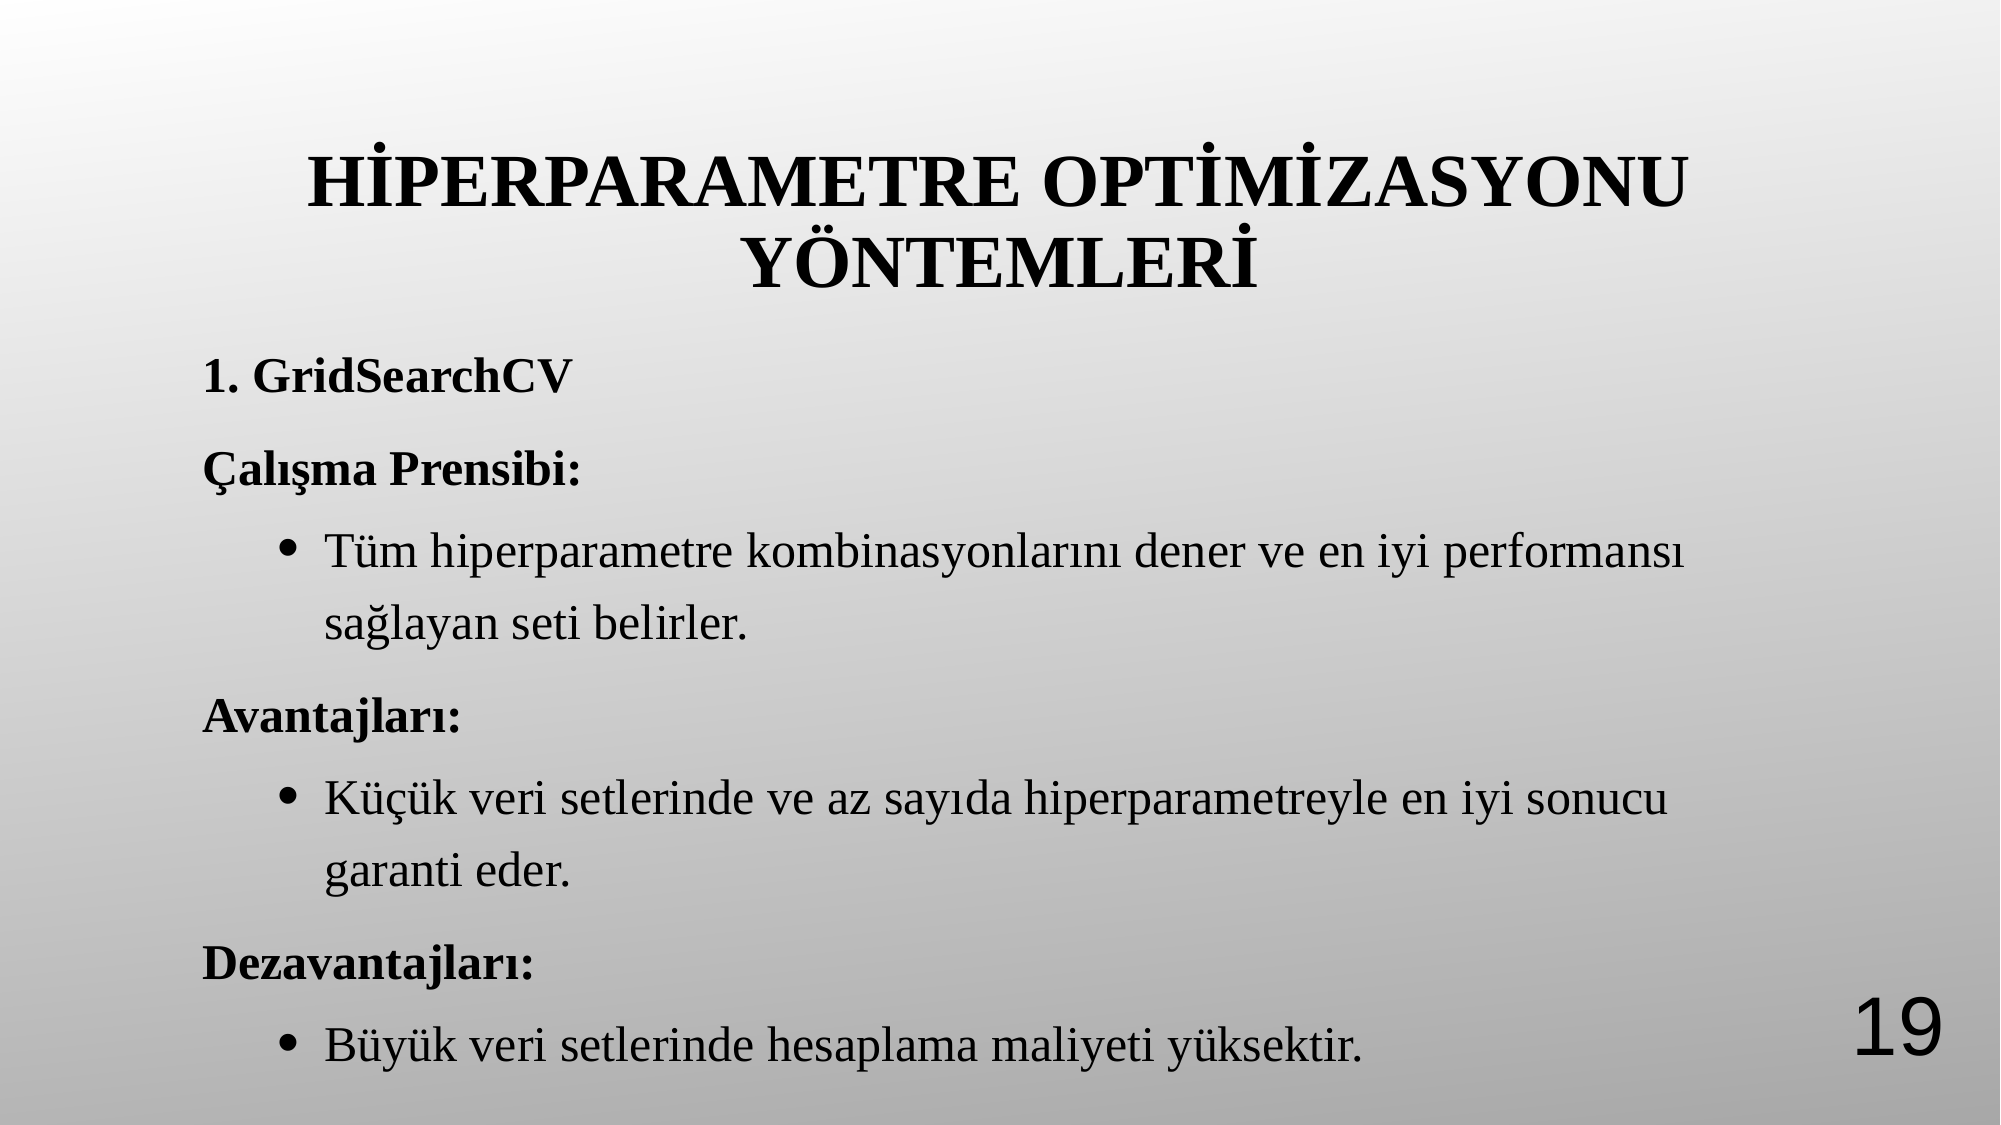

# Hiperparametre Optimizasyonu Yöntemleri
1. GridSearchCV
Çalışma Prensibi:
Tüm hiperparametre kombinasyonlarını dener ve en iyi performansı sağlayan seti belirler.
Avantajları:
Küçük veri setlerinde ve az sayıda hiperparametreyle en iyi sonucu garanti eder.
Dezavantajları:
Büyük veri setlerinde hesaplama maliyeti yüksektir.
19